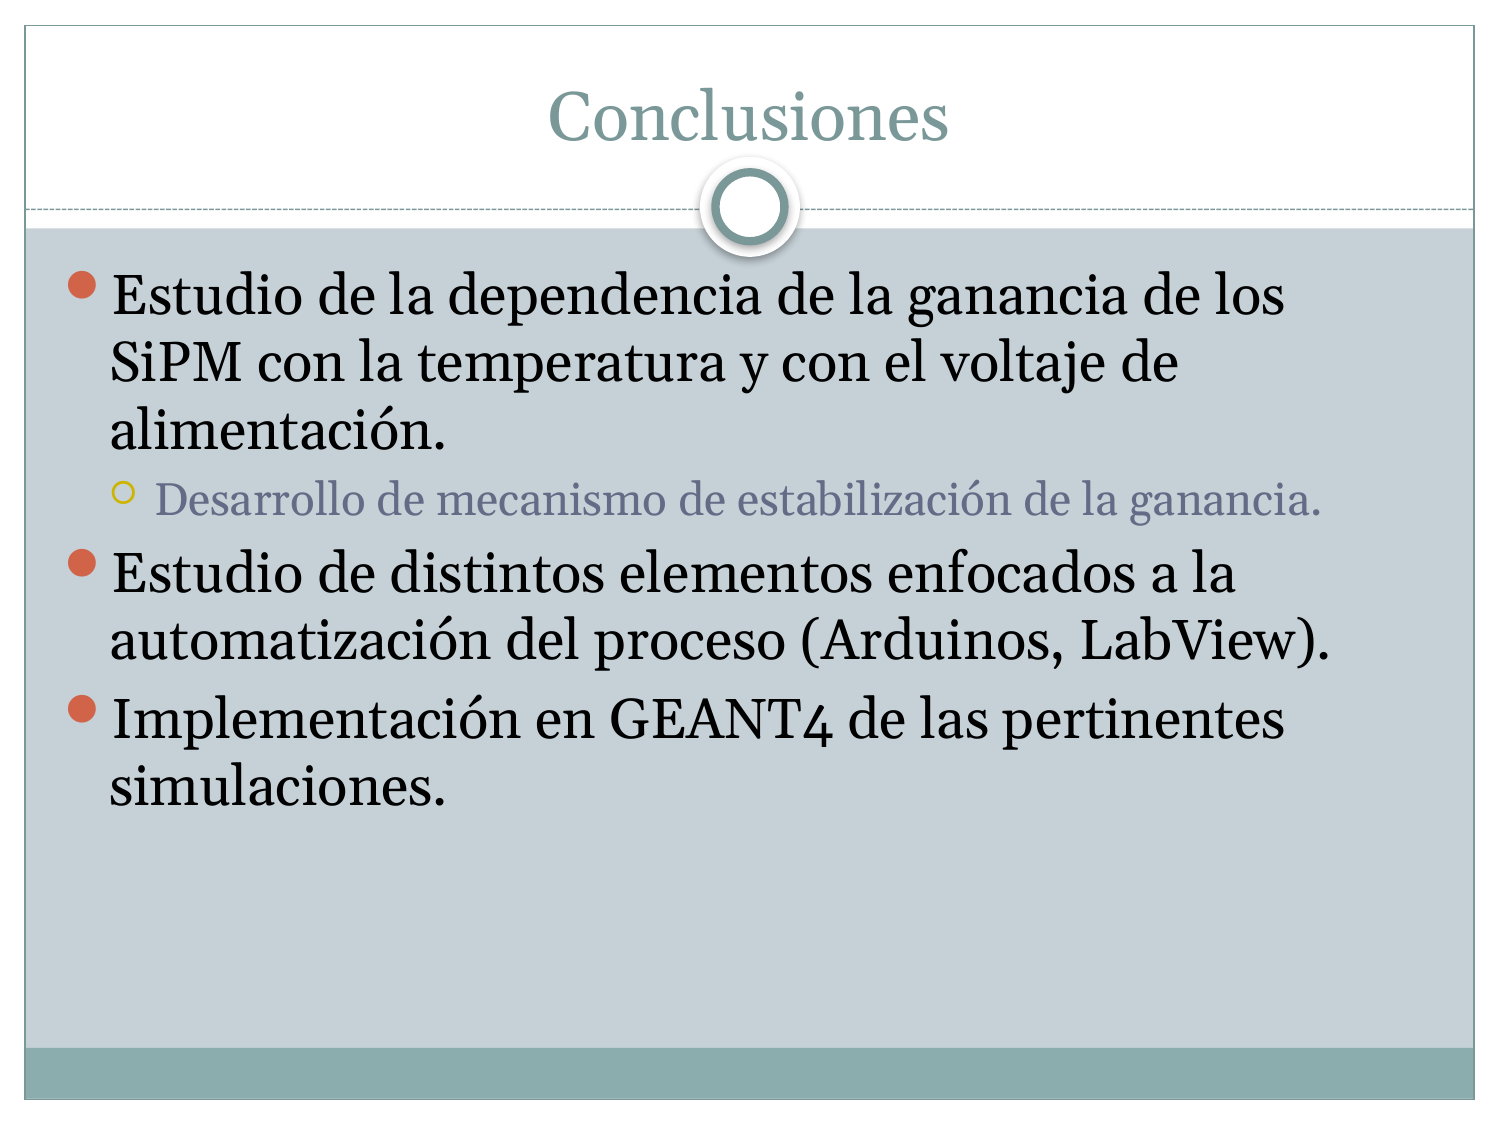

# Conclusiones
Estudio de la dependencia de la ganancia de los SiPM con la temperatura y con el voltaje de alimentación.
Desarrollo de mecanismo de estabilización de la ganancia.
Estudio de distintos elementos enfocados a la automatización del proceso (Arduinos, LabView).
Implementación en GEANT4 de las pertinentes simulaciones.